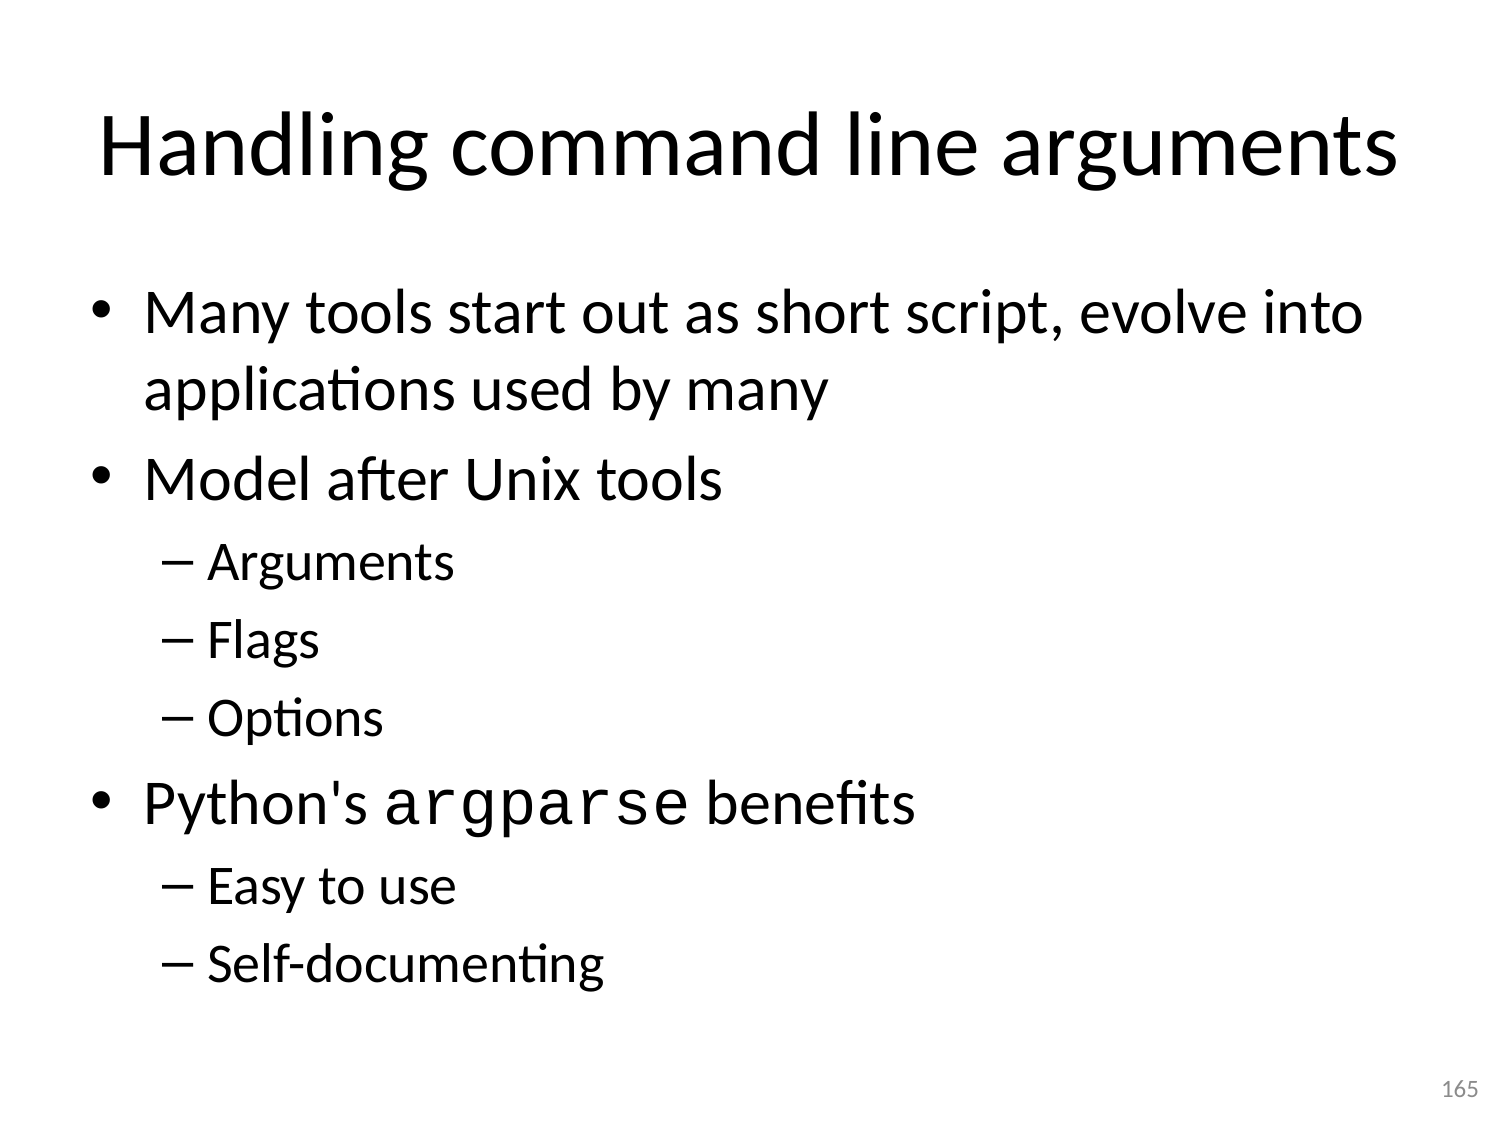

# Handling command line arguments
Many tools start out as short script, evolve into applications used by many
Model after Unix tools
Arguments
Flags
Options
Python's argparse benefits
Easy to use
Self-documenting

165